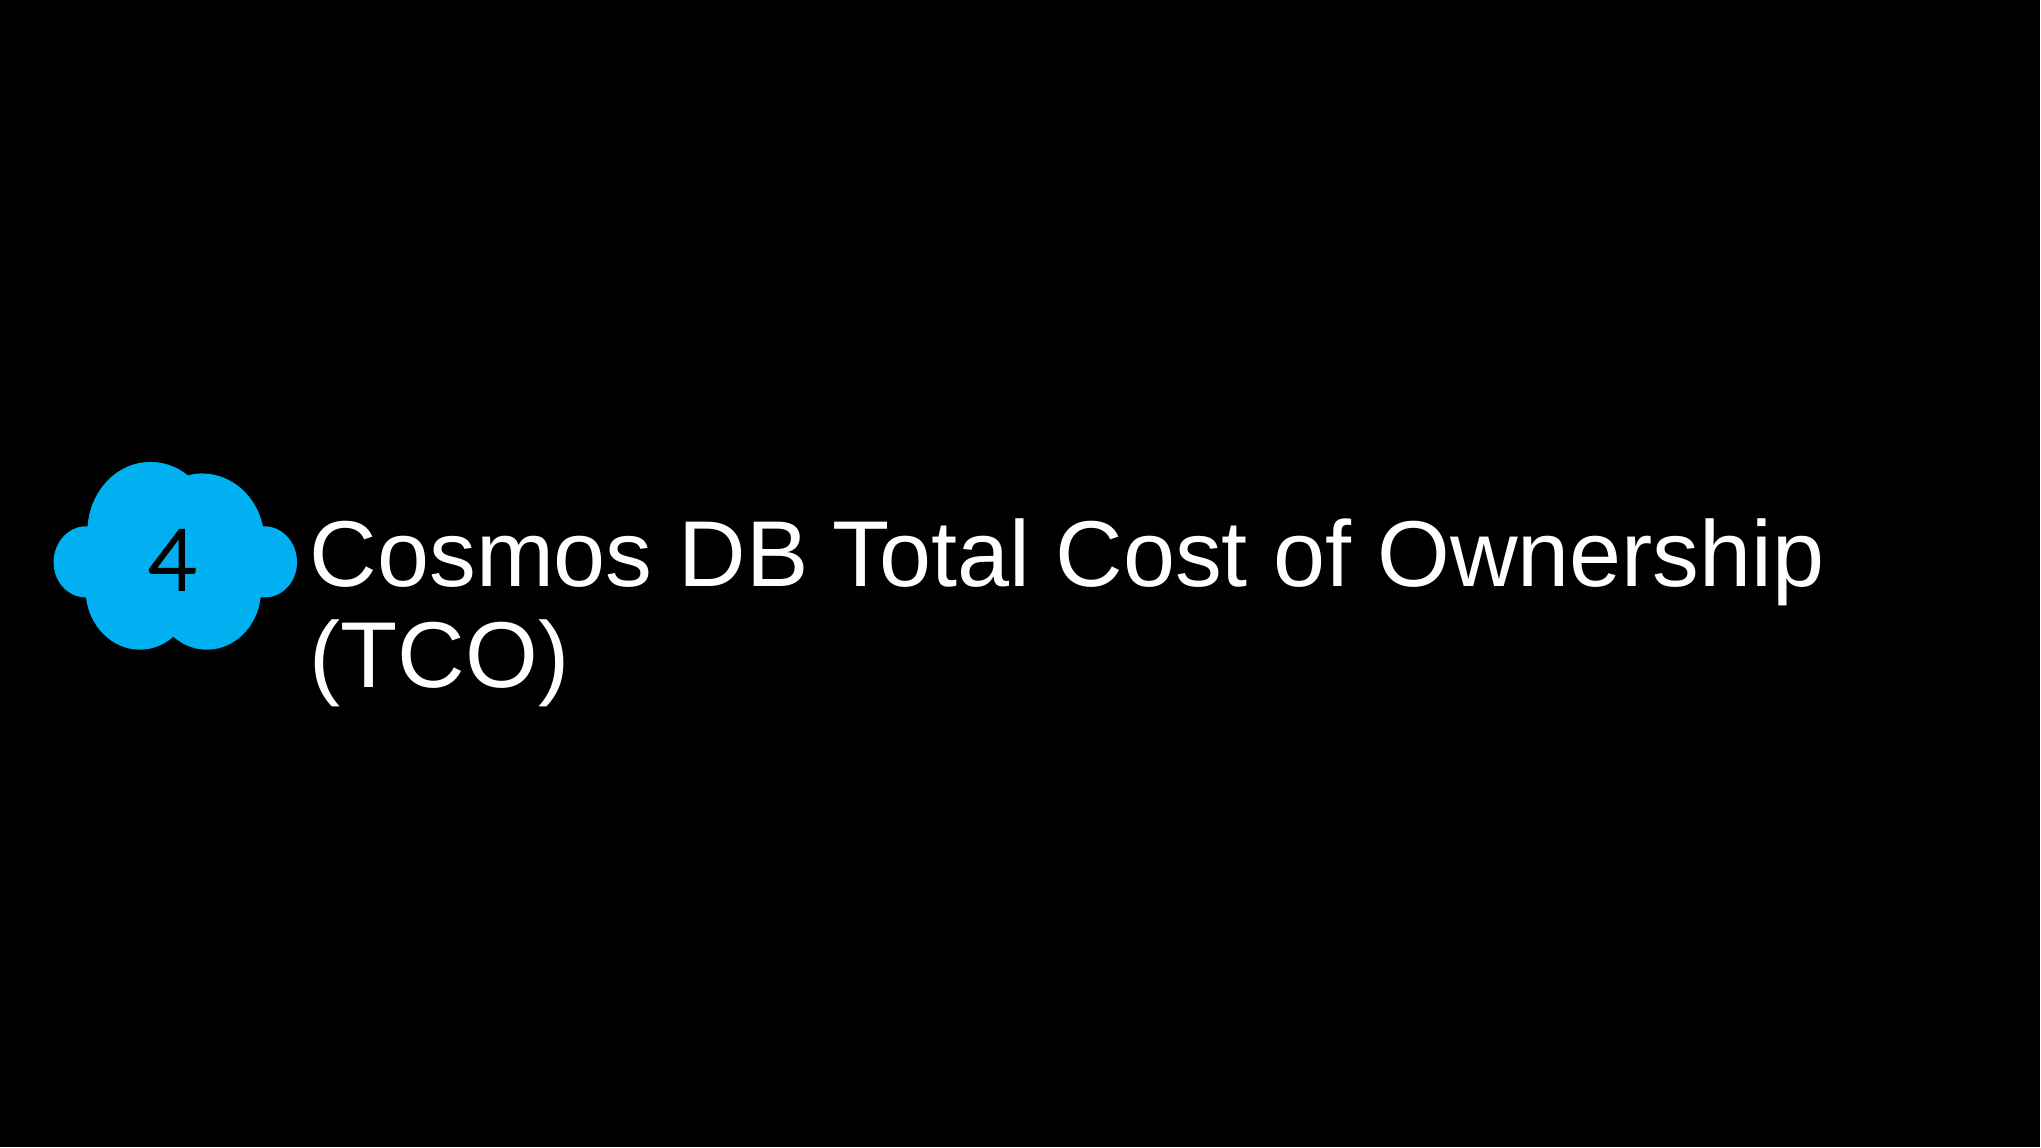

4
Cosmos DB Total Cost of Ownership (TCO)